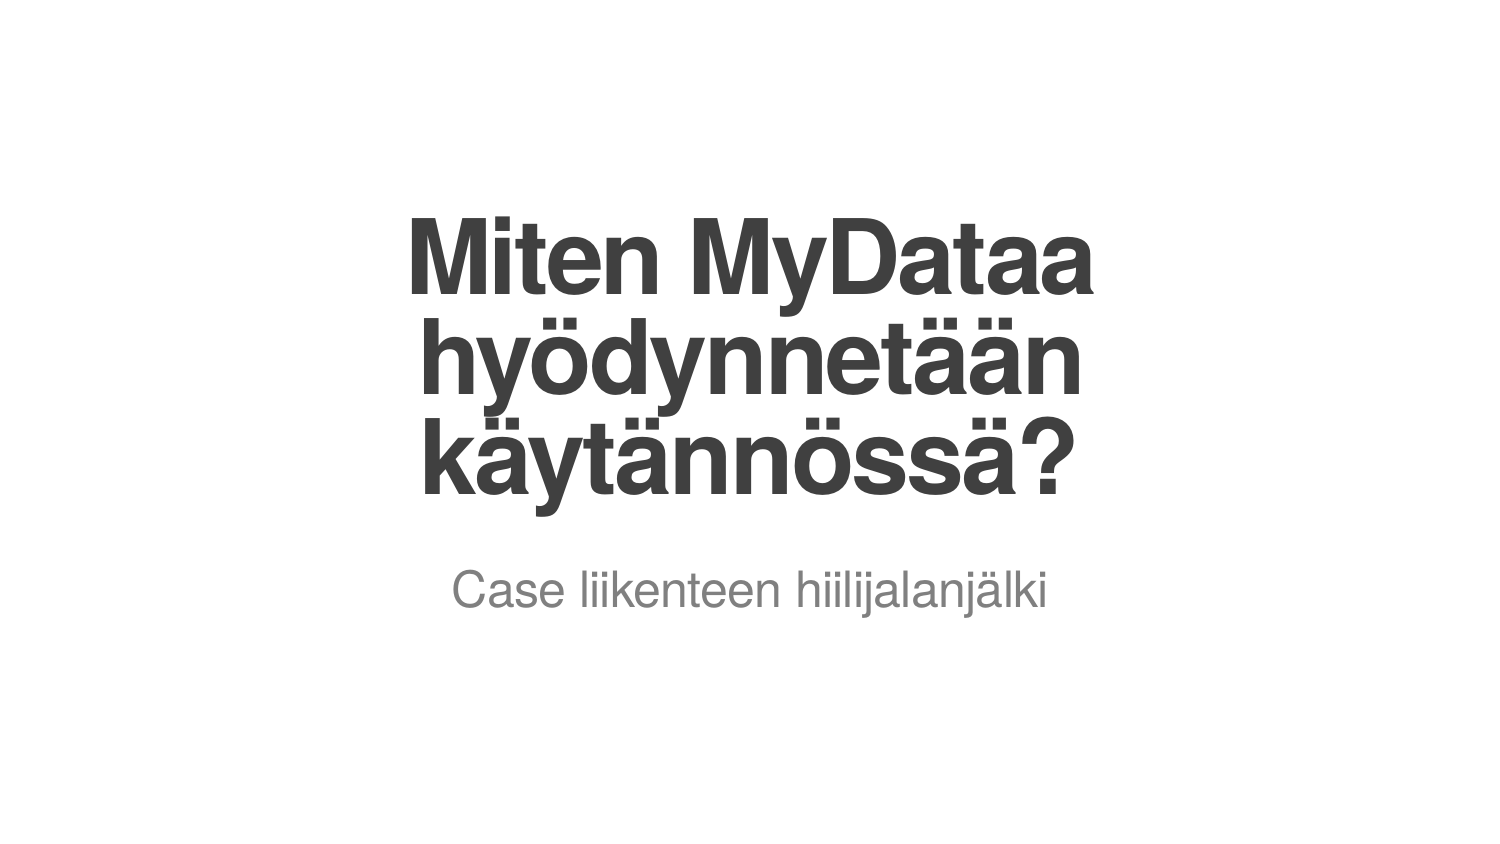

# Miten MyDataa hyödynnetään käytännössä?
Case liikenteen hiilijalanjälki